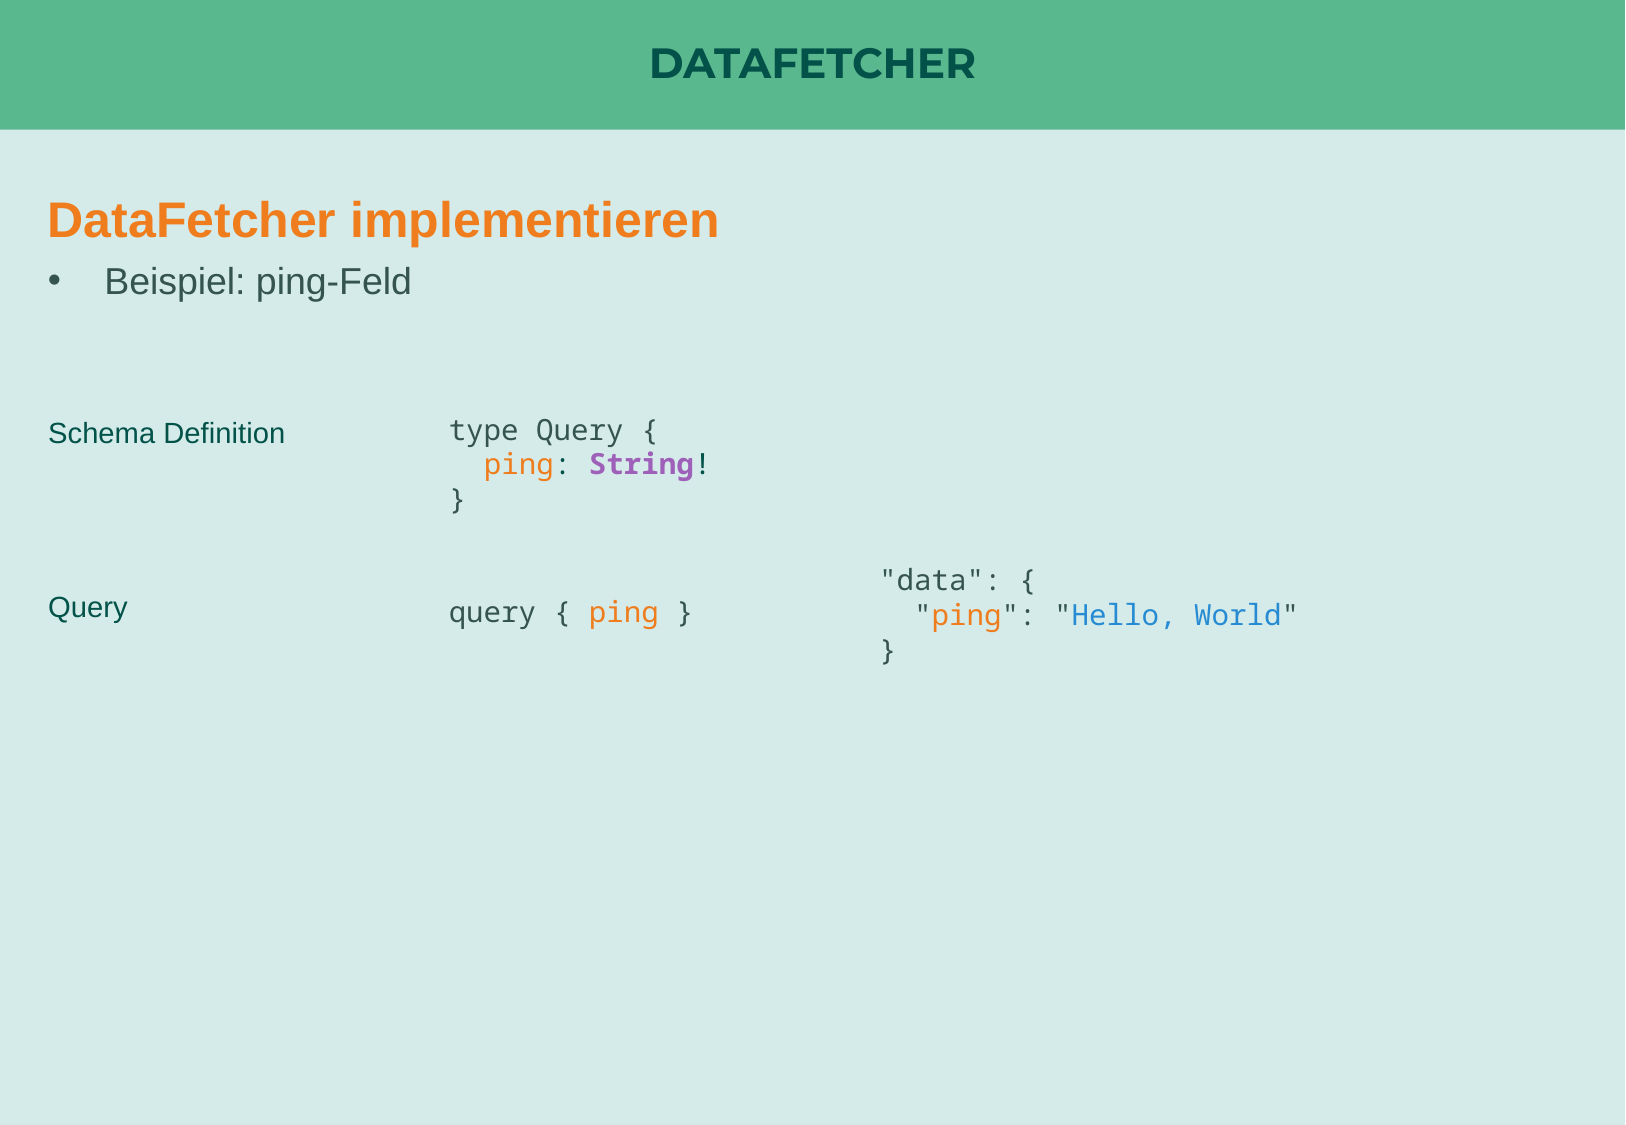

# DataFetcher
DataFetcher implementieren
Beispiel: ping-Feld
type Query {
  ping: String!
}
Schema Definition
"data": {
  "ping": "Hello, World"
}
Query
query { ping }